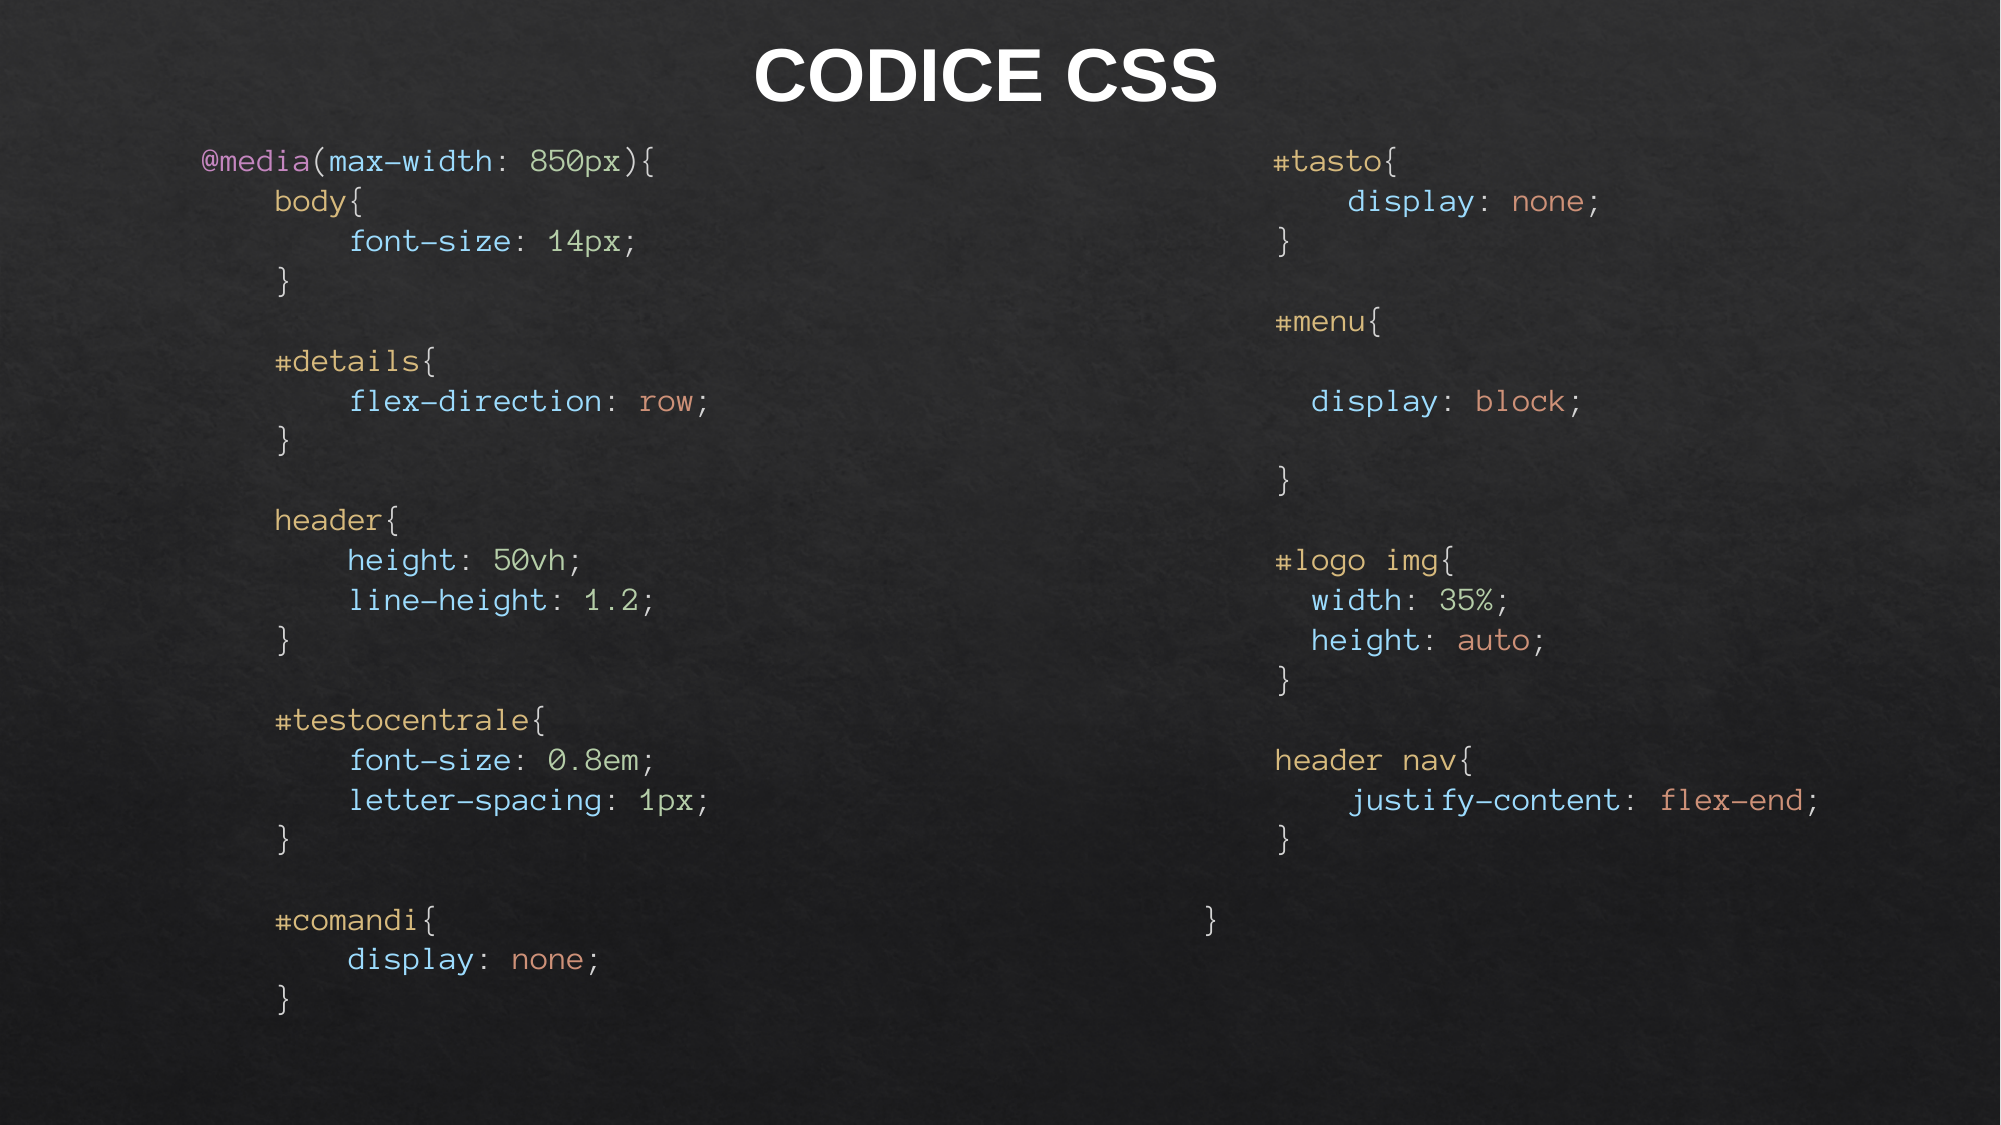

CODICE CSS
    #tasto{
        display: none;
    }

    #menu{

      display: block;

    }

    #logo img{
      width: 35%;
      height: auto;
    }

    header nav{
        justify-content: flex-end;
    }

}
@media(max-width: 850px){
    body{
        font-size: 14px;
    }
    #details{
        flex-direction: row;
    }
    header{
        height: 50vh;
        line-height: 1.2;
    }
    #testocentrale{
        font-size: 0.8em;
        letter-spacing: 1px;
    }
    #comandi{
        display: none;
    }